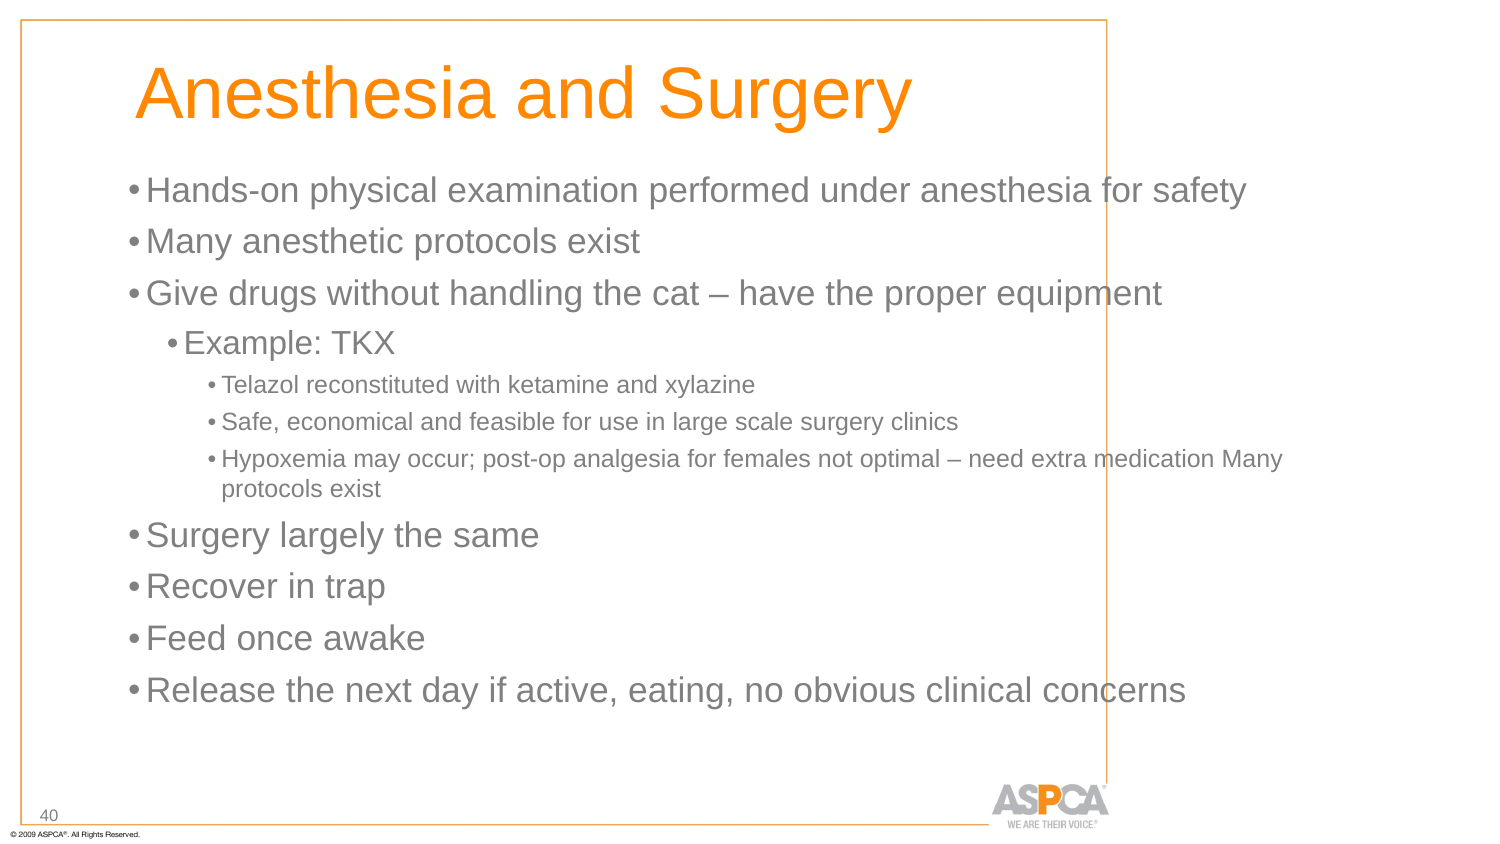

# Anesthesia and Surgery
Hands-on physical examination performed under anesthesia for safety
Many anesthetic protocols exist
Give drugs without handling the cat – have the proper equipment
Example: TKX
Telazol reconstituted with ketamine and xylazine
Safe, economical and feasible for use in large scale surgery clinics
Hypoxemia may occur; post-op analgesia for females not optimal – need extra medication Many protocols exist
Surgery largely the same
Recover in trap
Feed once awake
Release the next day if active, eating, no obvious clinical concerns